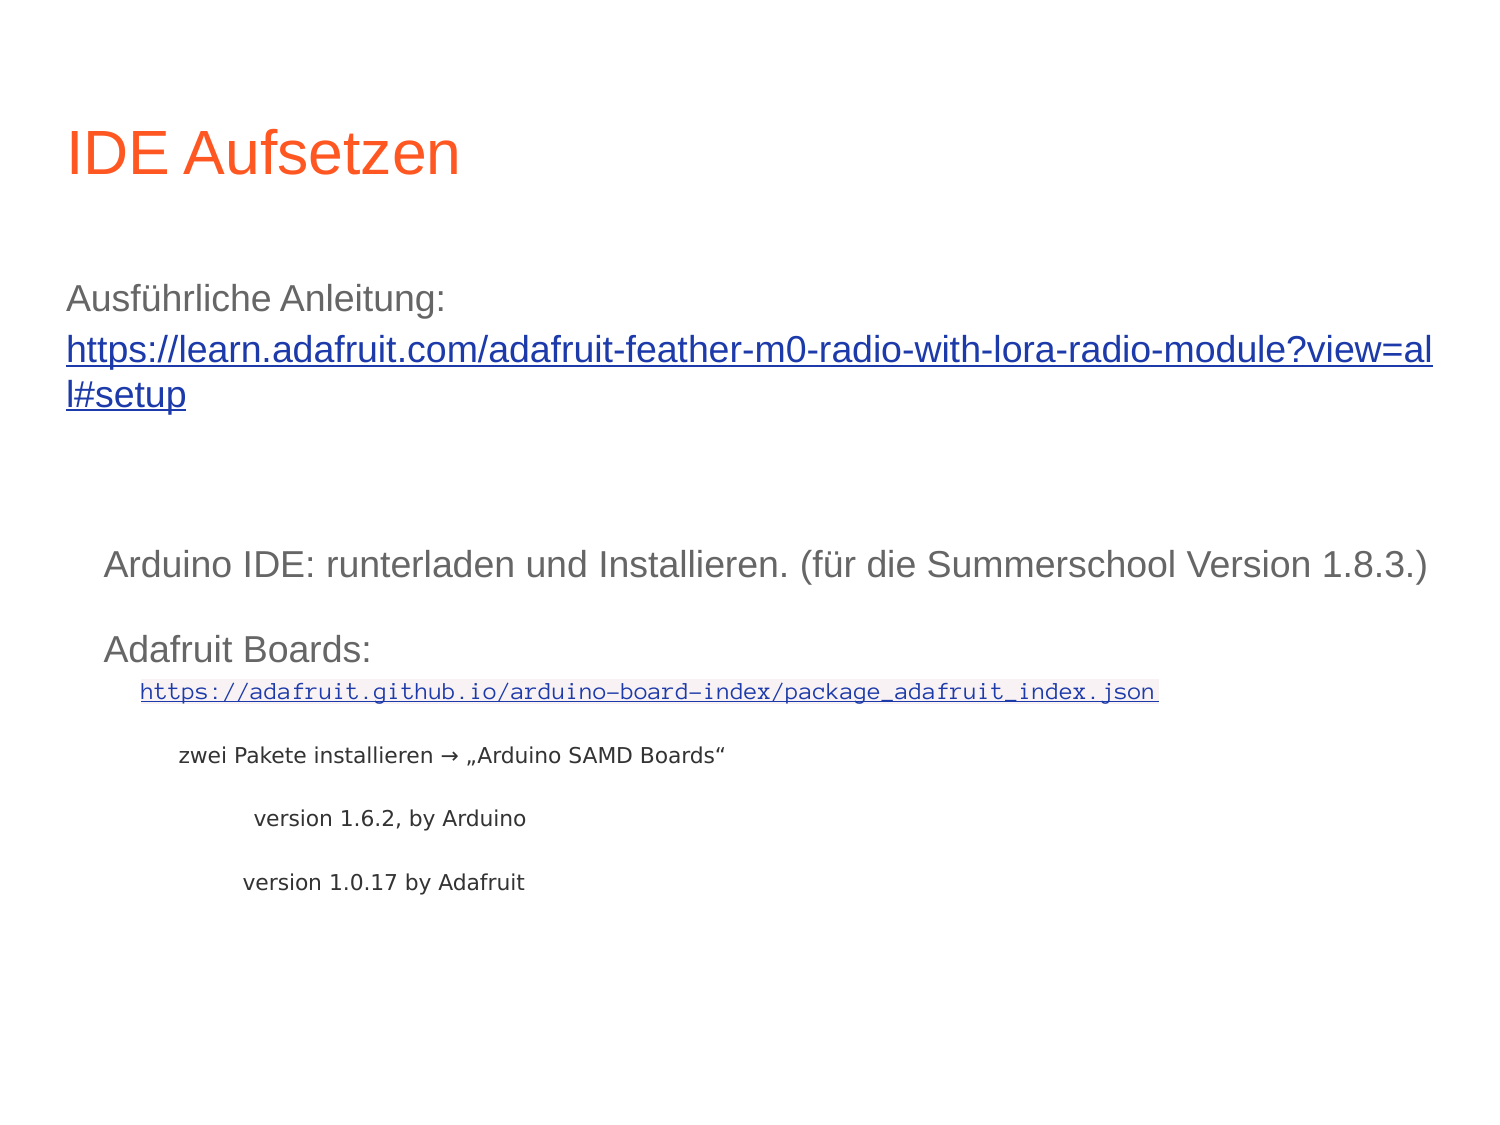

# IDE Aufsetzen
Ausführliche Anleitung: https://learn.adafruit.com/adafruit-feather-m0-radio-with-lora-radio-module?view=all#setup

Arduino IDE: runterladen und Installieren. (für die Summerschool Version 1.8.3.)
Adafruit Boards:
https://adafruit.github.io/arduino-board-index/package_adafruit_index.json
zwei Pakete installieren → „Arduino SAMD Boards“
version 1.6.2, by Arduino
version 1.0.17 by Adafruit